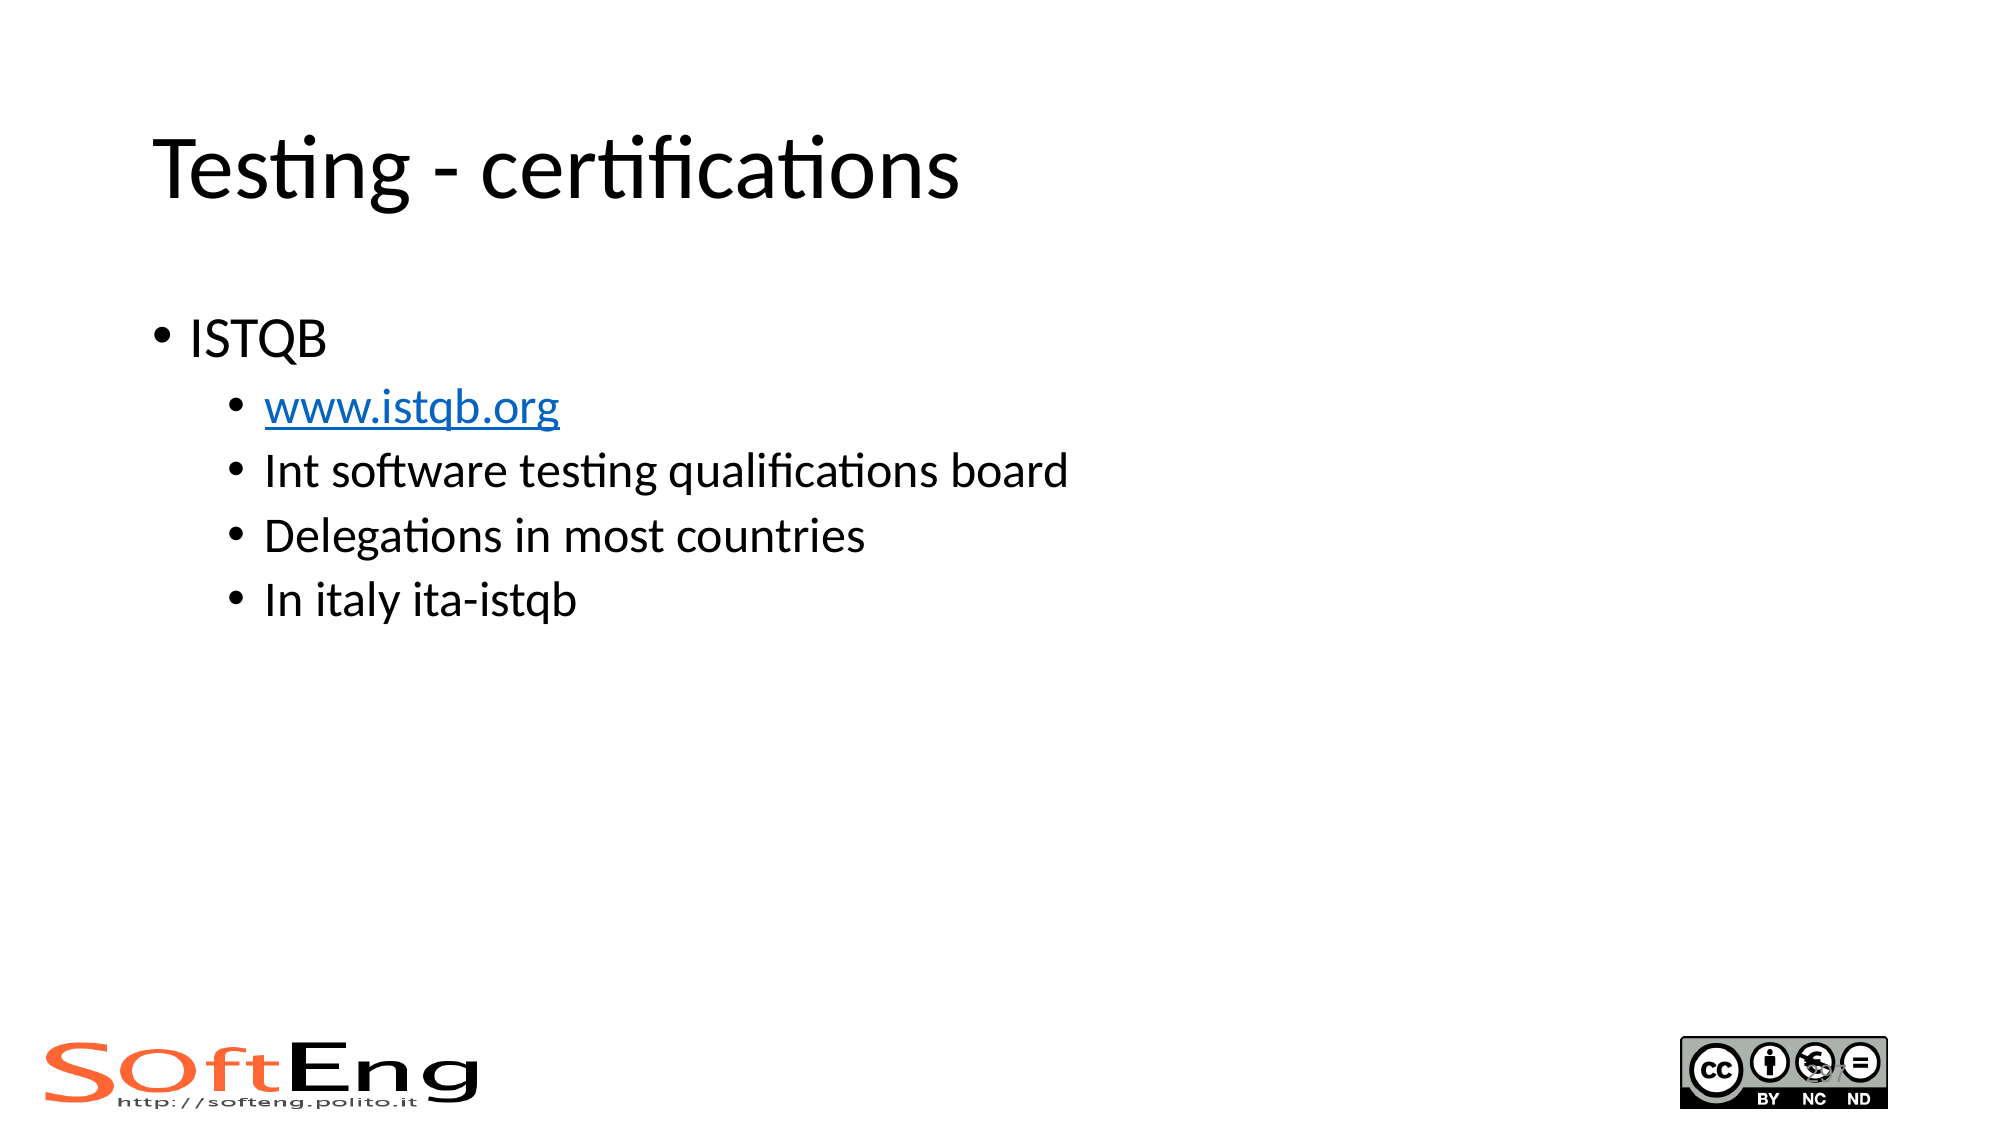

# Testing - certifications
ISTQB
www.istqb.org
Int software testing qualifications board
Delegations in most countries
In italy ita-istqb

297